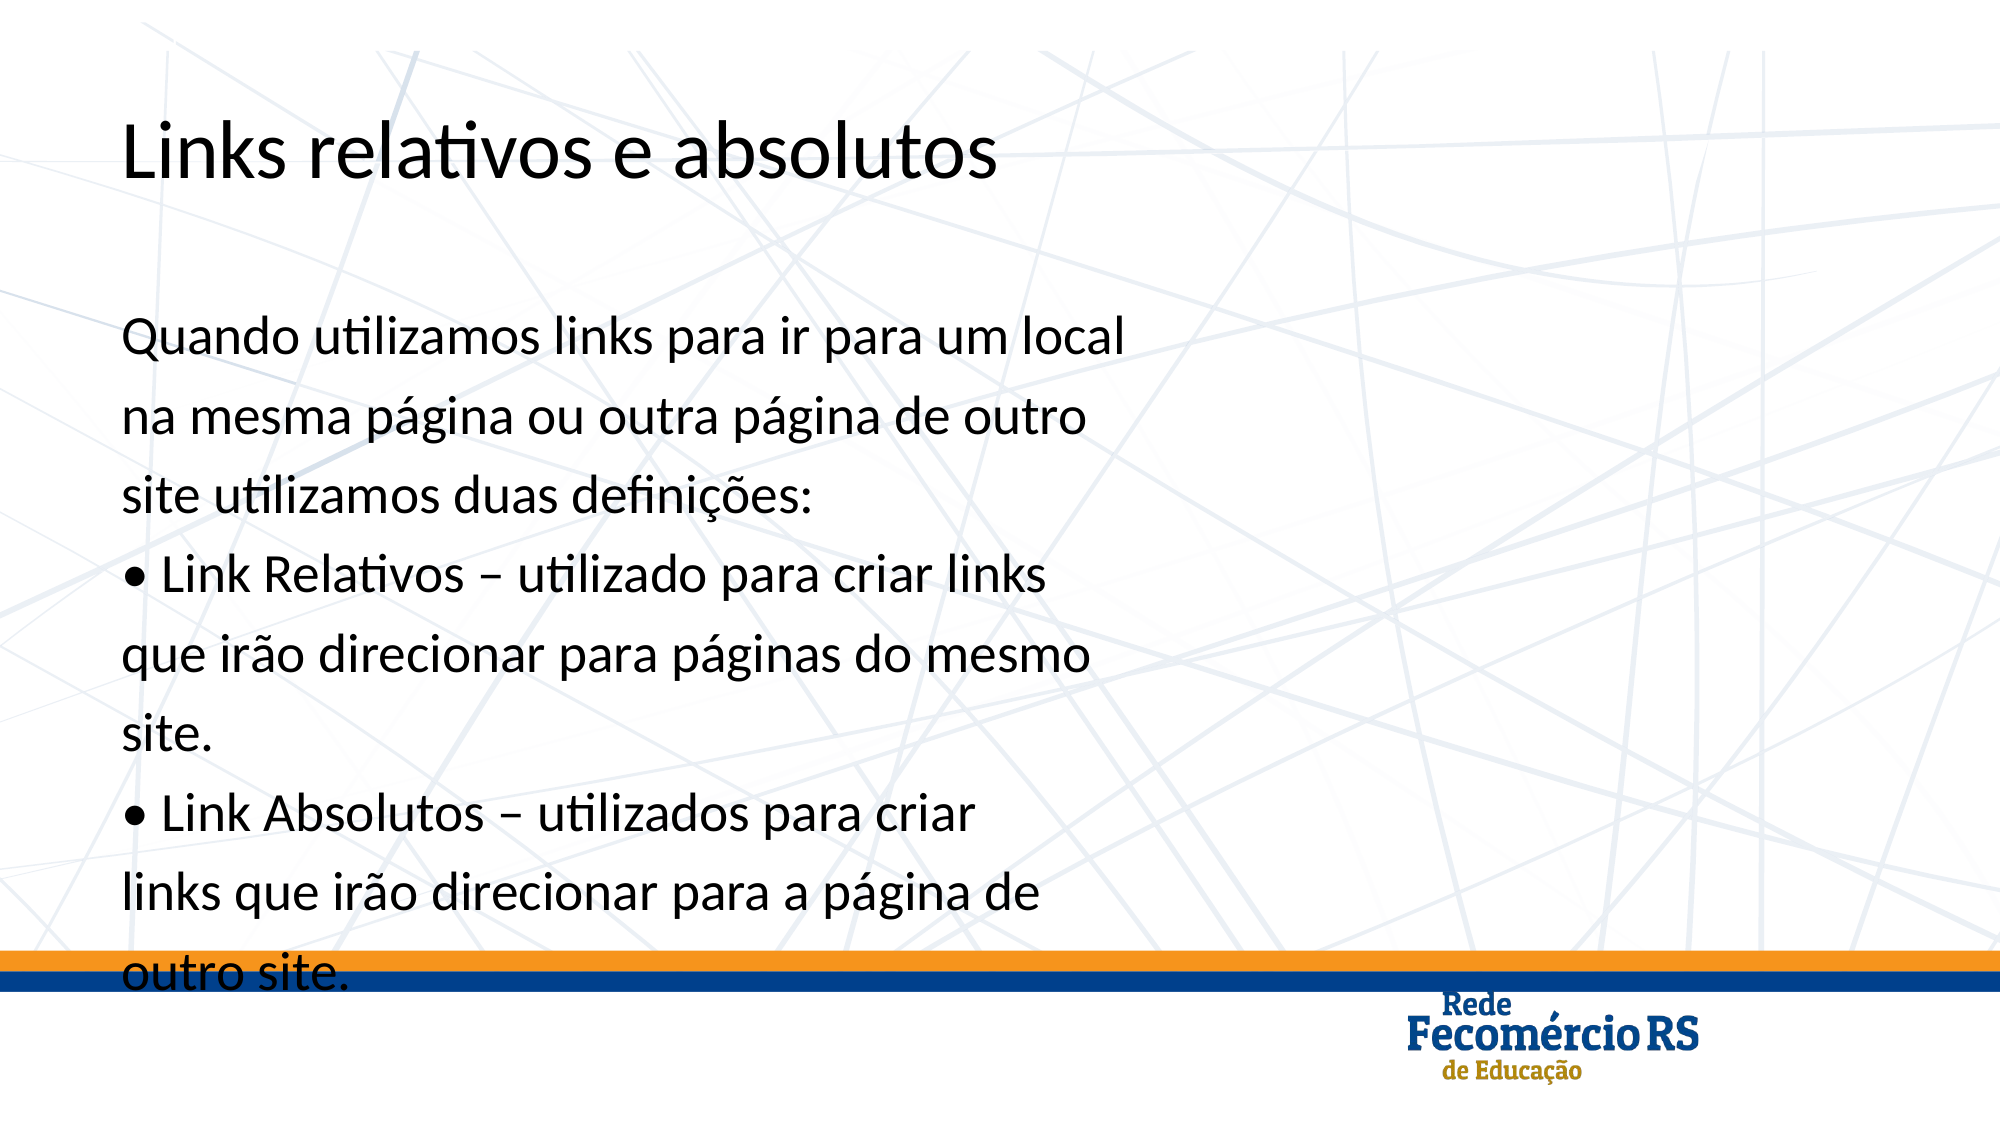

# Links relativos e absolutos
Quando utilizamos links para ir para um local
na mesma página ou outra página de outro
site utilizamos duas definições:
• Link Relativos – utilizado para criar links
que irão direcionar para páginas do mesmo
site.
• Link Absolutos – utilizados para criar
links que irão direcionar para a página de
outro site.